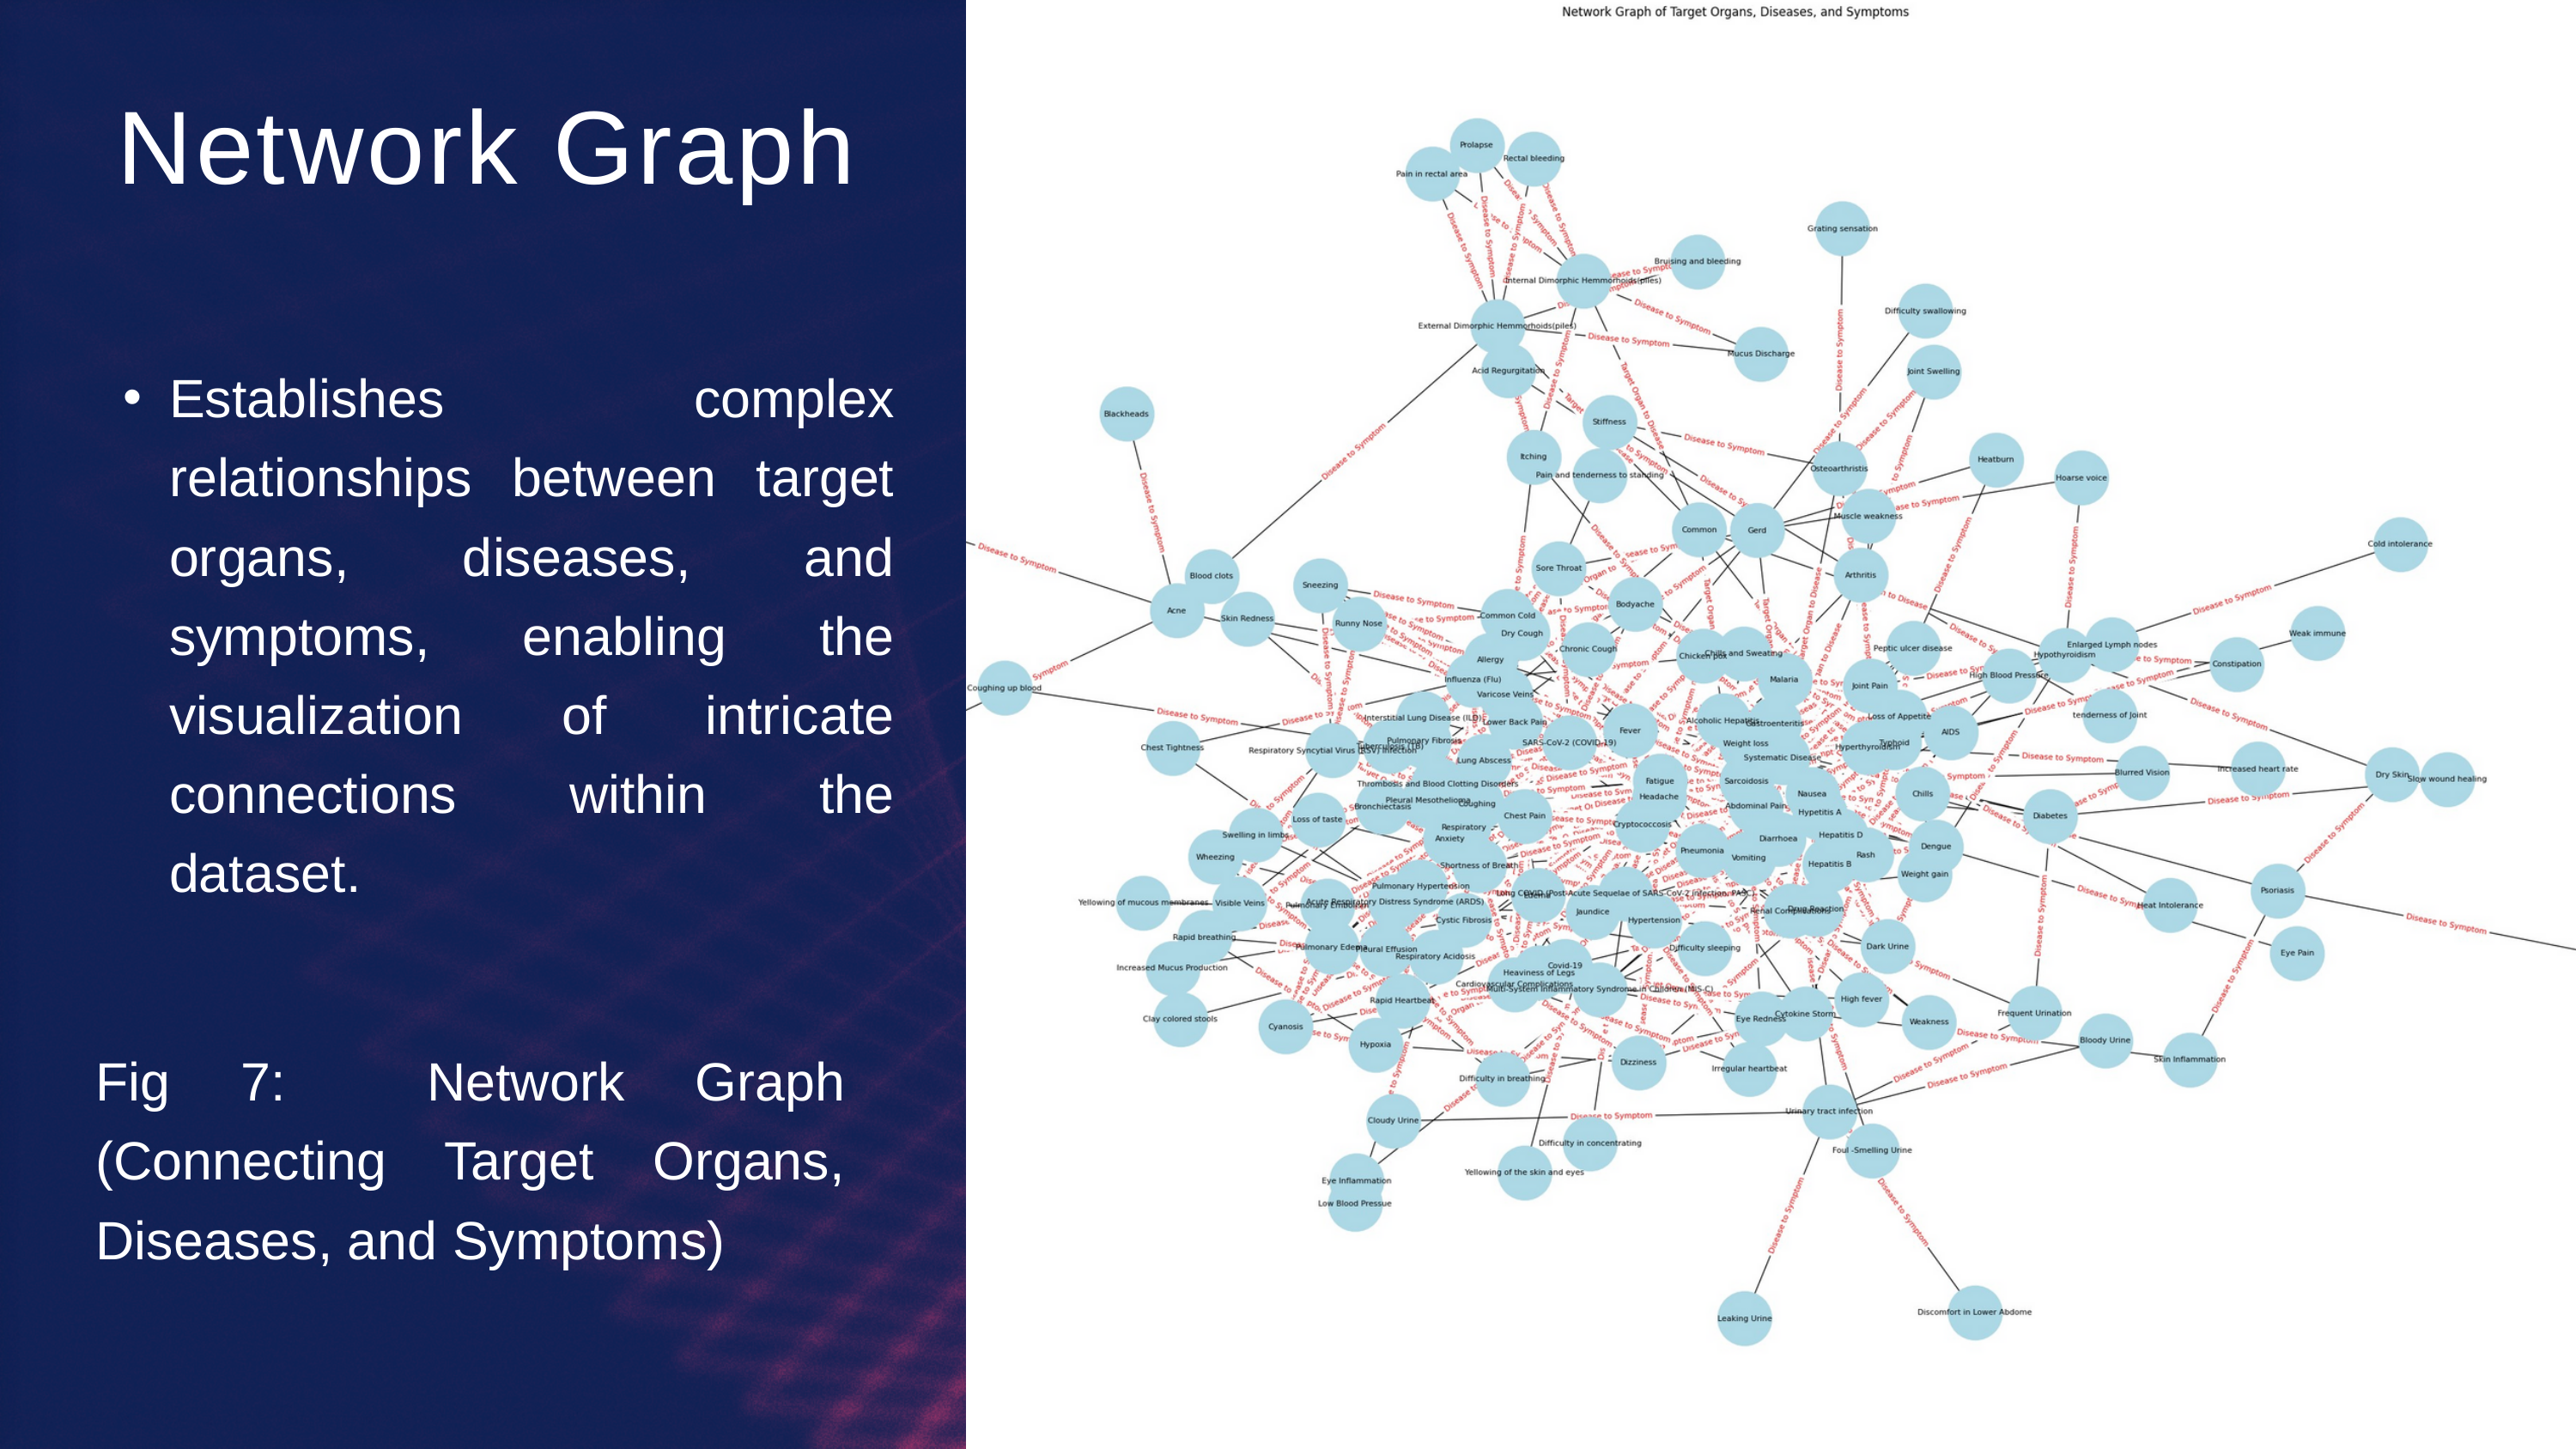

Network Graph
Establishes complex relationships between target organs, diseases, and symptoms, enabling the visualization of intricate connections within the dataset.
Fig 7:  Network Graph (Connecting Target Organs, Diseases, and Symptoms)